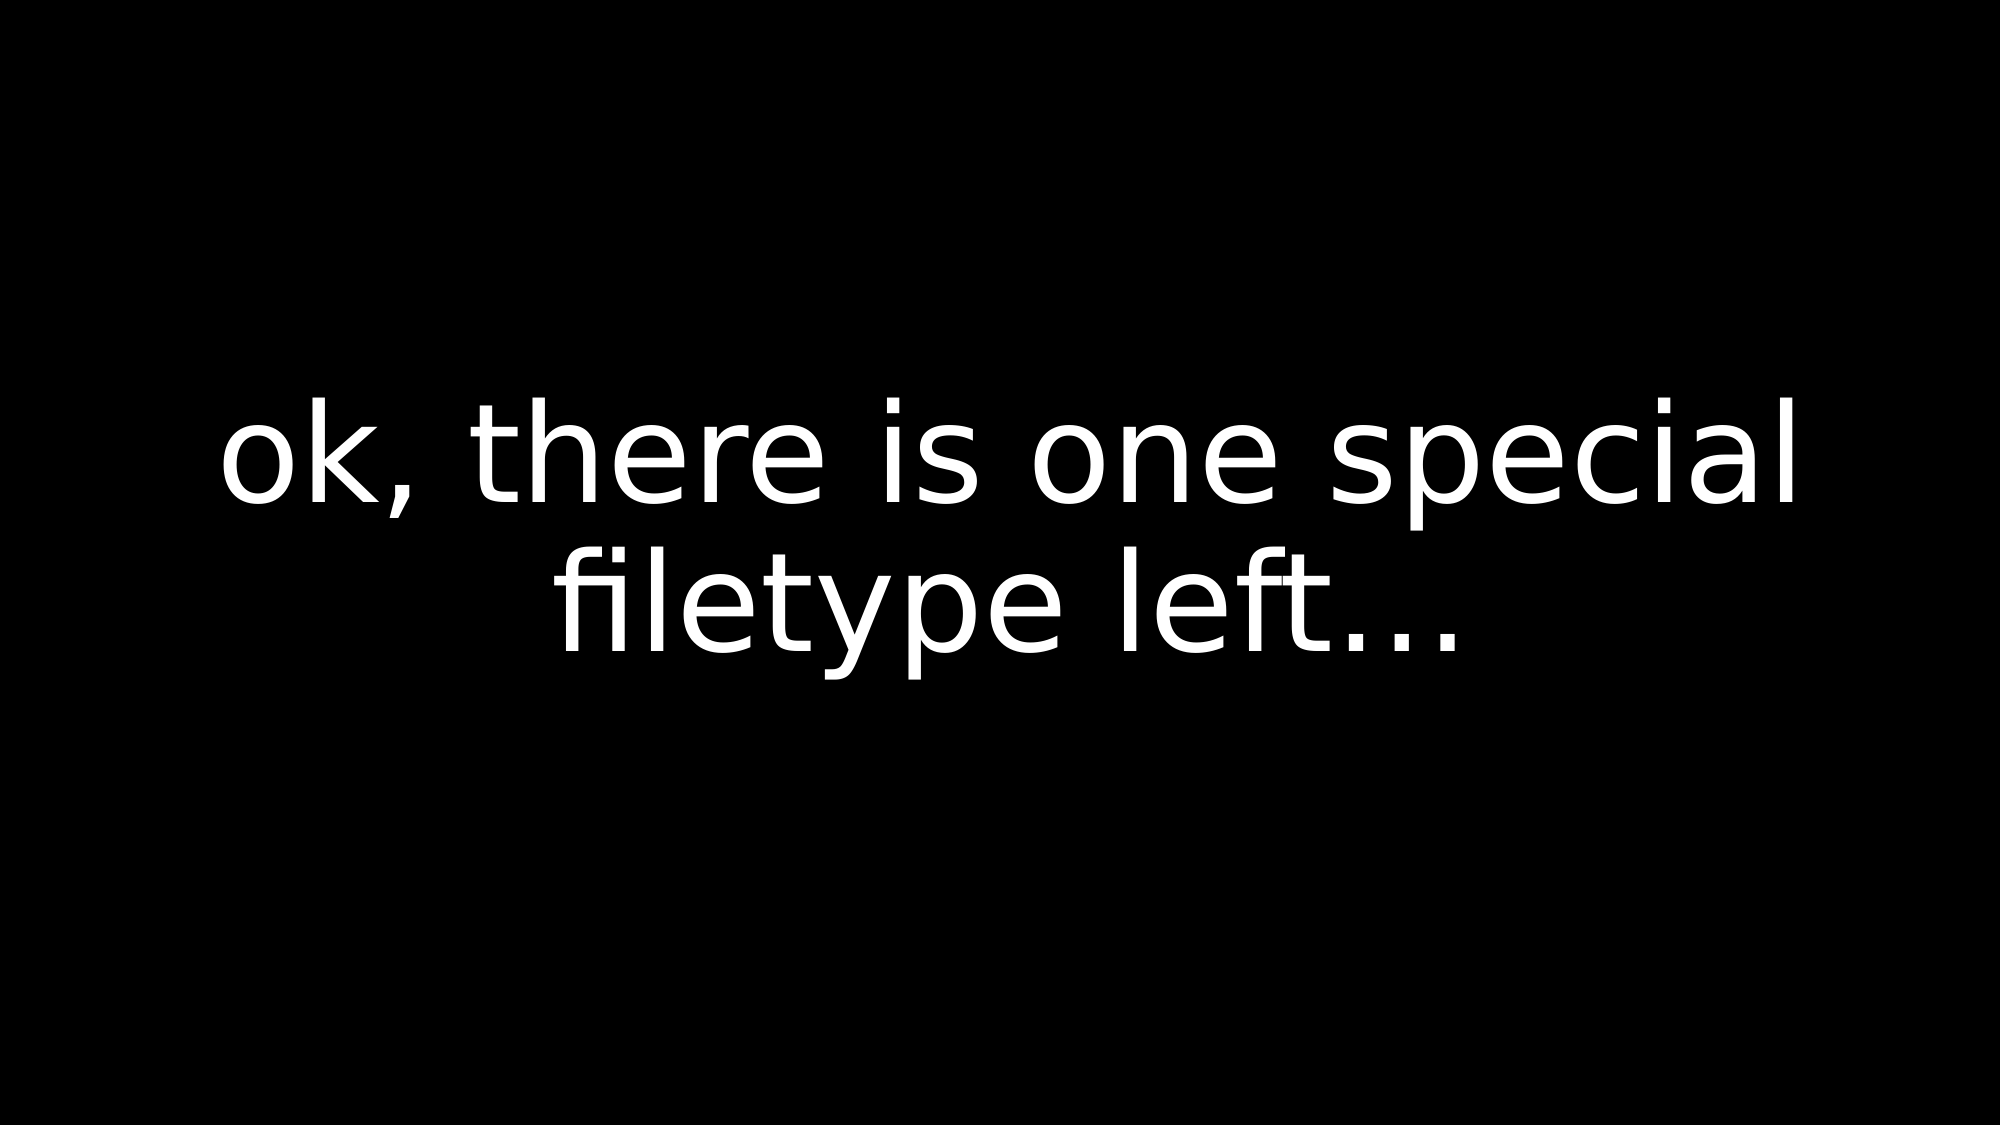

ok, there is one special filetype left…